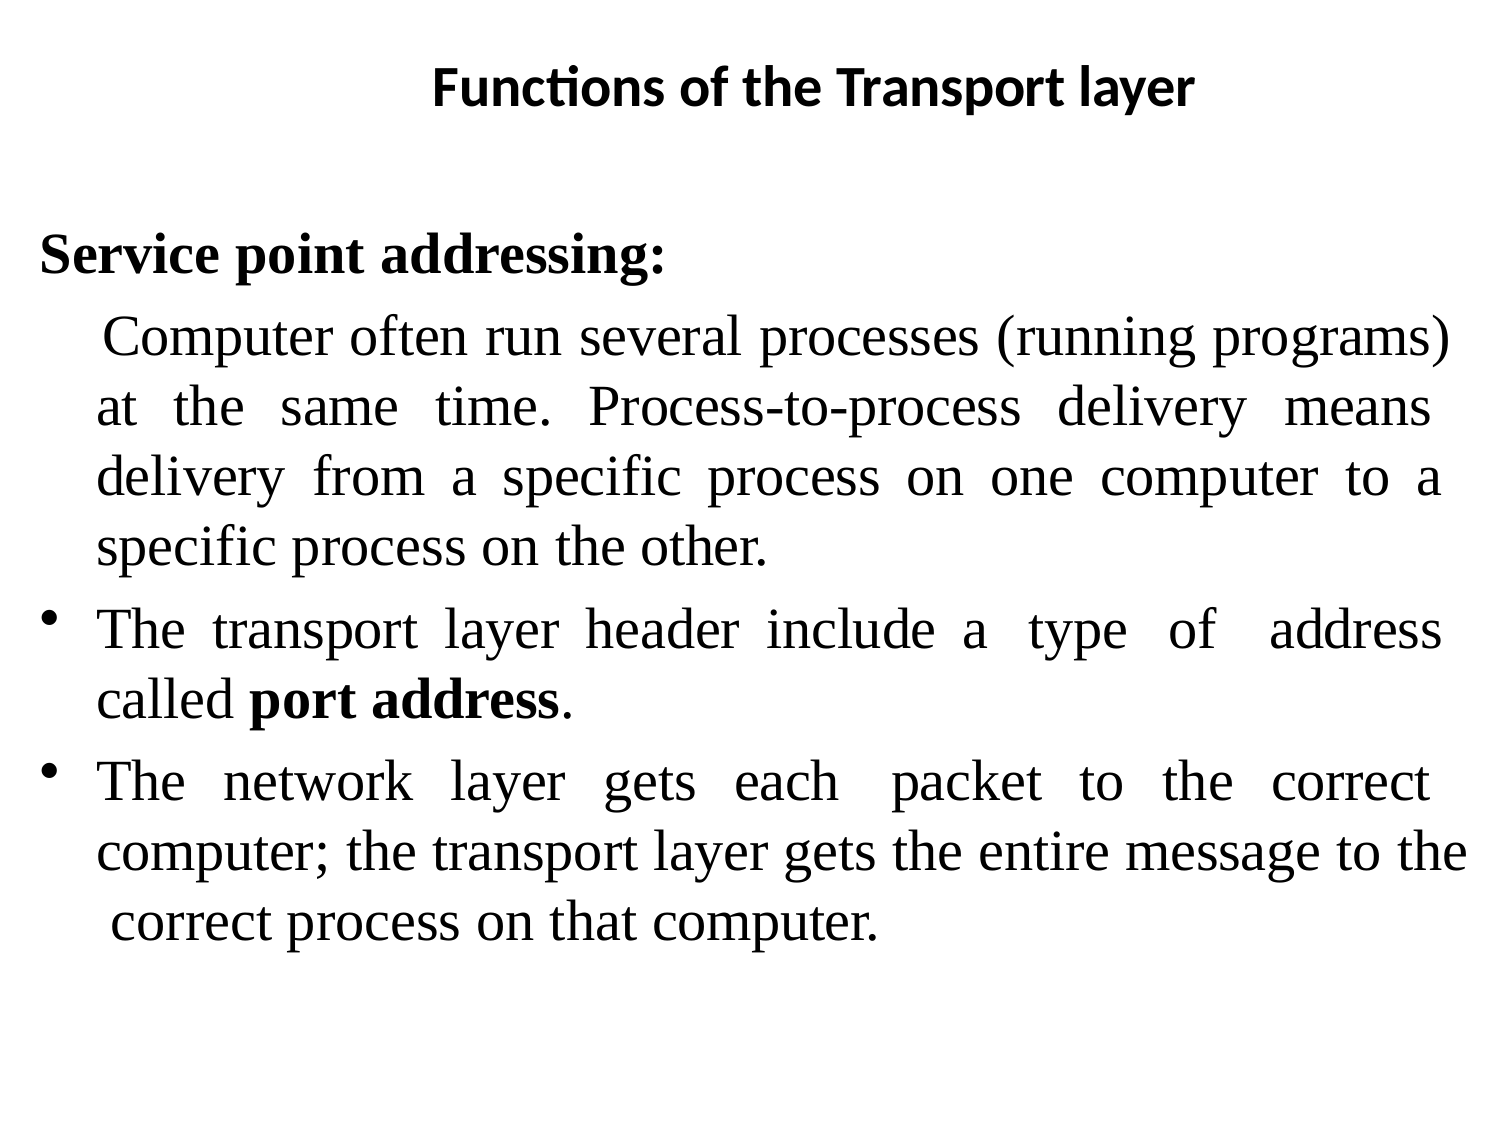

Functions of the Transport layer

Service point addressing:
Computer often run several processes (running programs)  at the same time. Process-to-process delivery means  delivery from a specific process on one computer to a  specific process on the other.
The transport layer header include a type of  address  called port address.
The network layer gets each packet to the correct  computer; the transport layer gets the entire message to the  correct process on that computer.